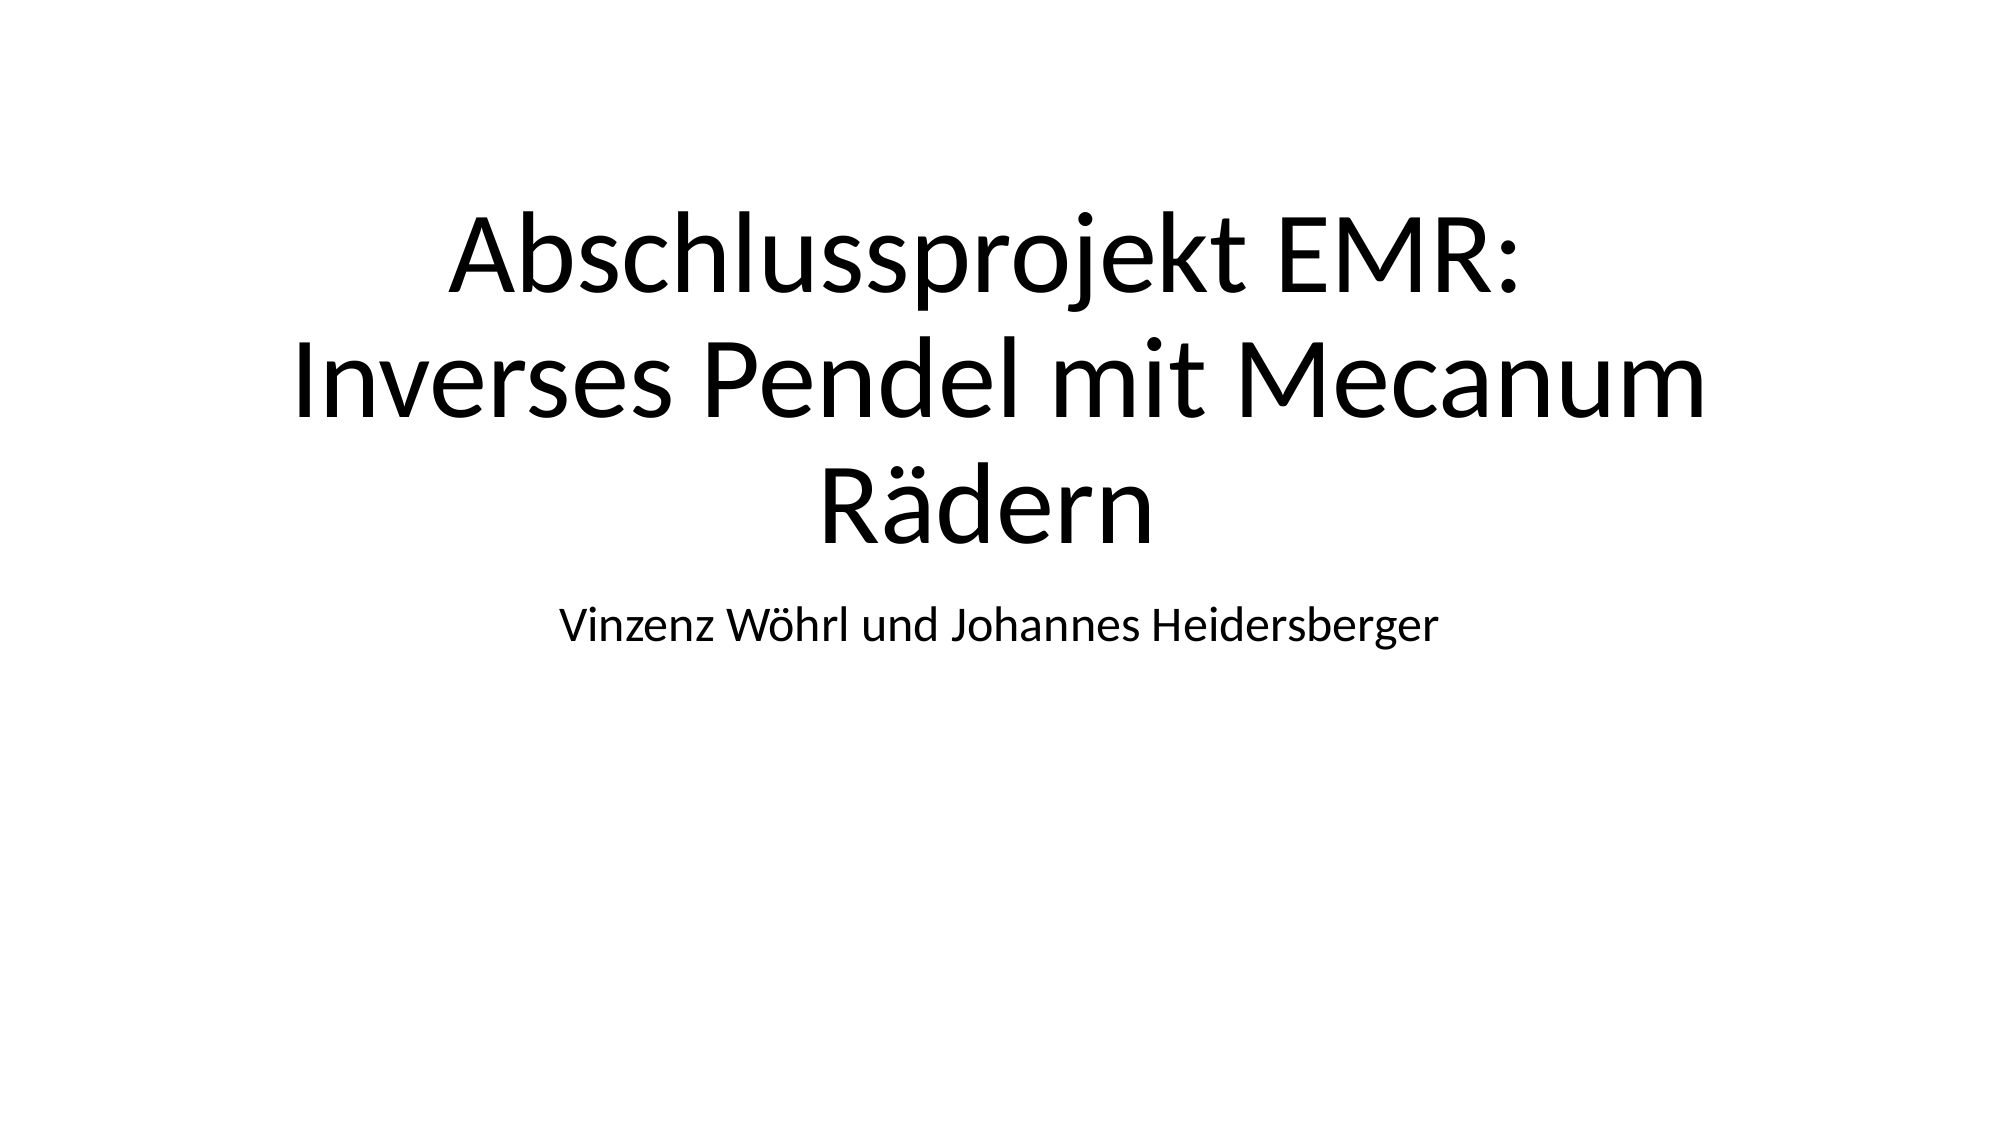

# Abschlussprojekt EMR: Inverses Pendel mit Mecanum Rädern
Vinzenz Wöhrl und Johannes Heidersberger